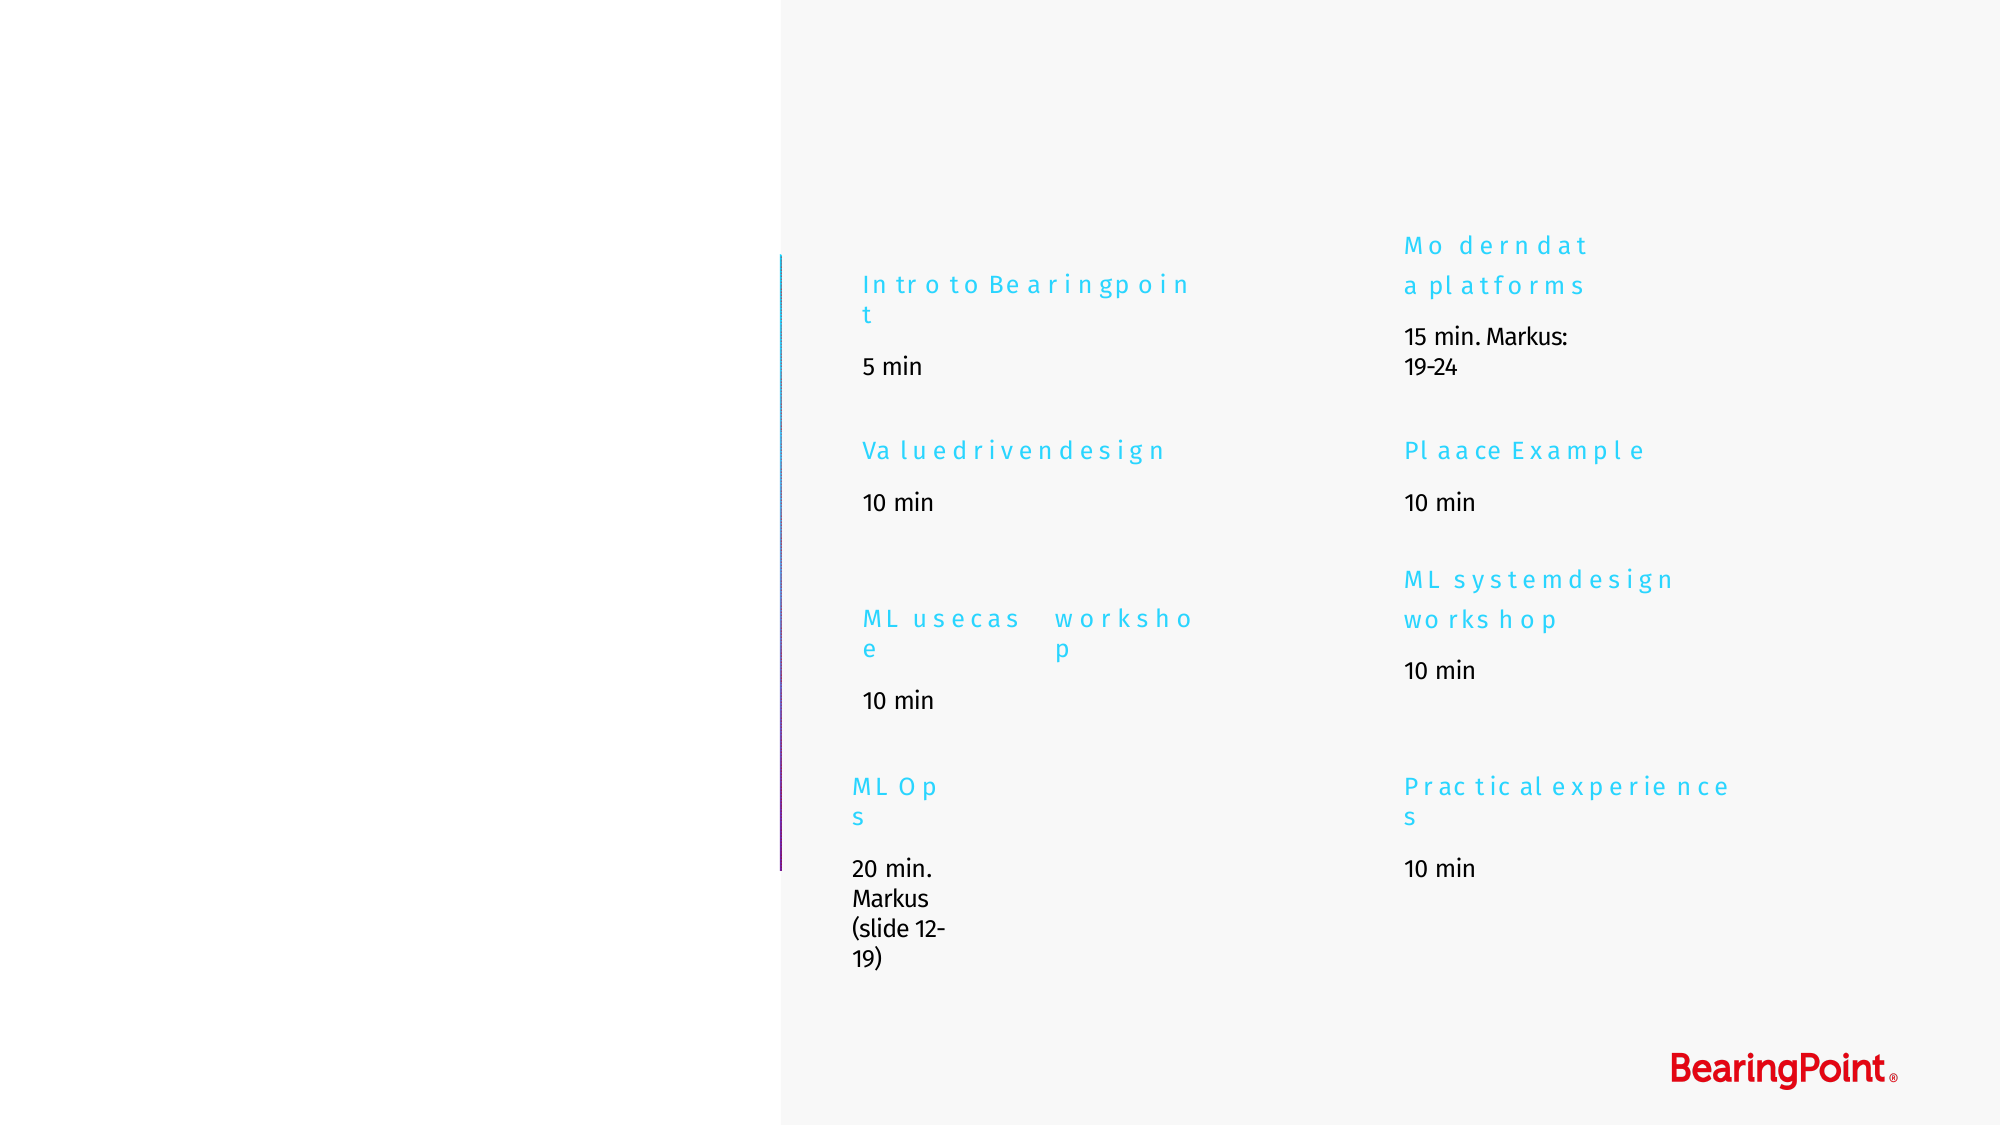

Mo d e r n d a t a  pl a t f o r m s
15 min. Markus: 19-24
In tr o t o Be a r i n gp o i n t
5 min
Va l u e d r i v e n d e s i g n
10 min
Pl a a ce E x a m p l e
10 min
ML s y s t e m d e s i g n  wo rks h o p
10 min
ML u s e c a s e
10 min
w o r k s h o p
ML O p s
20 min. Markus (slide 12-19)
P r ac t ic al e x p e r ie n c e s
10 min
2